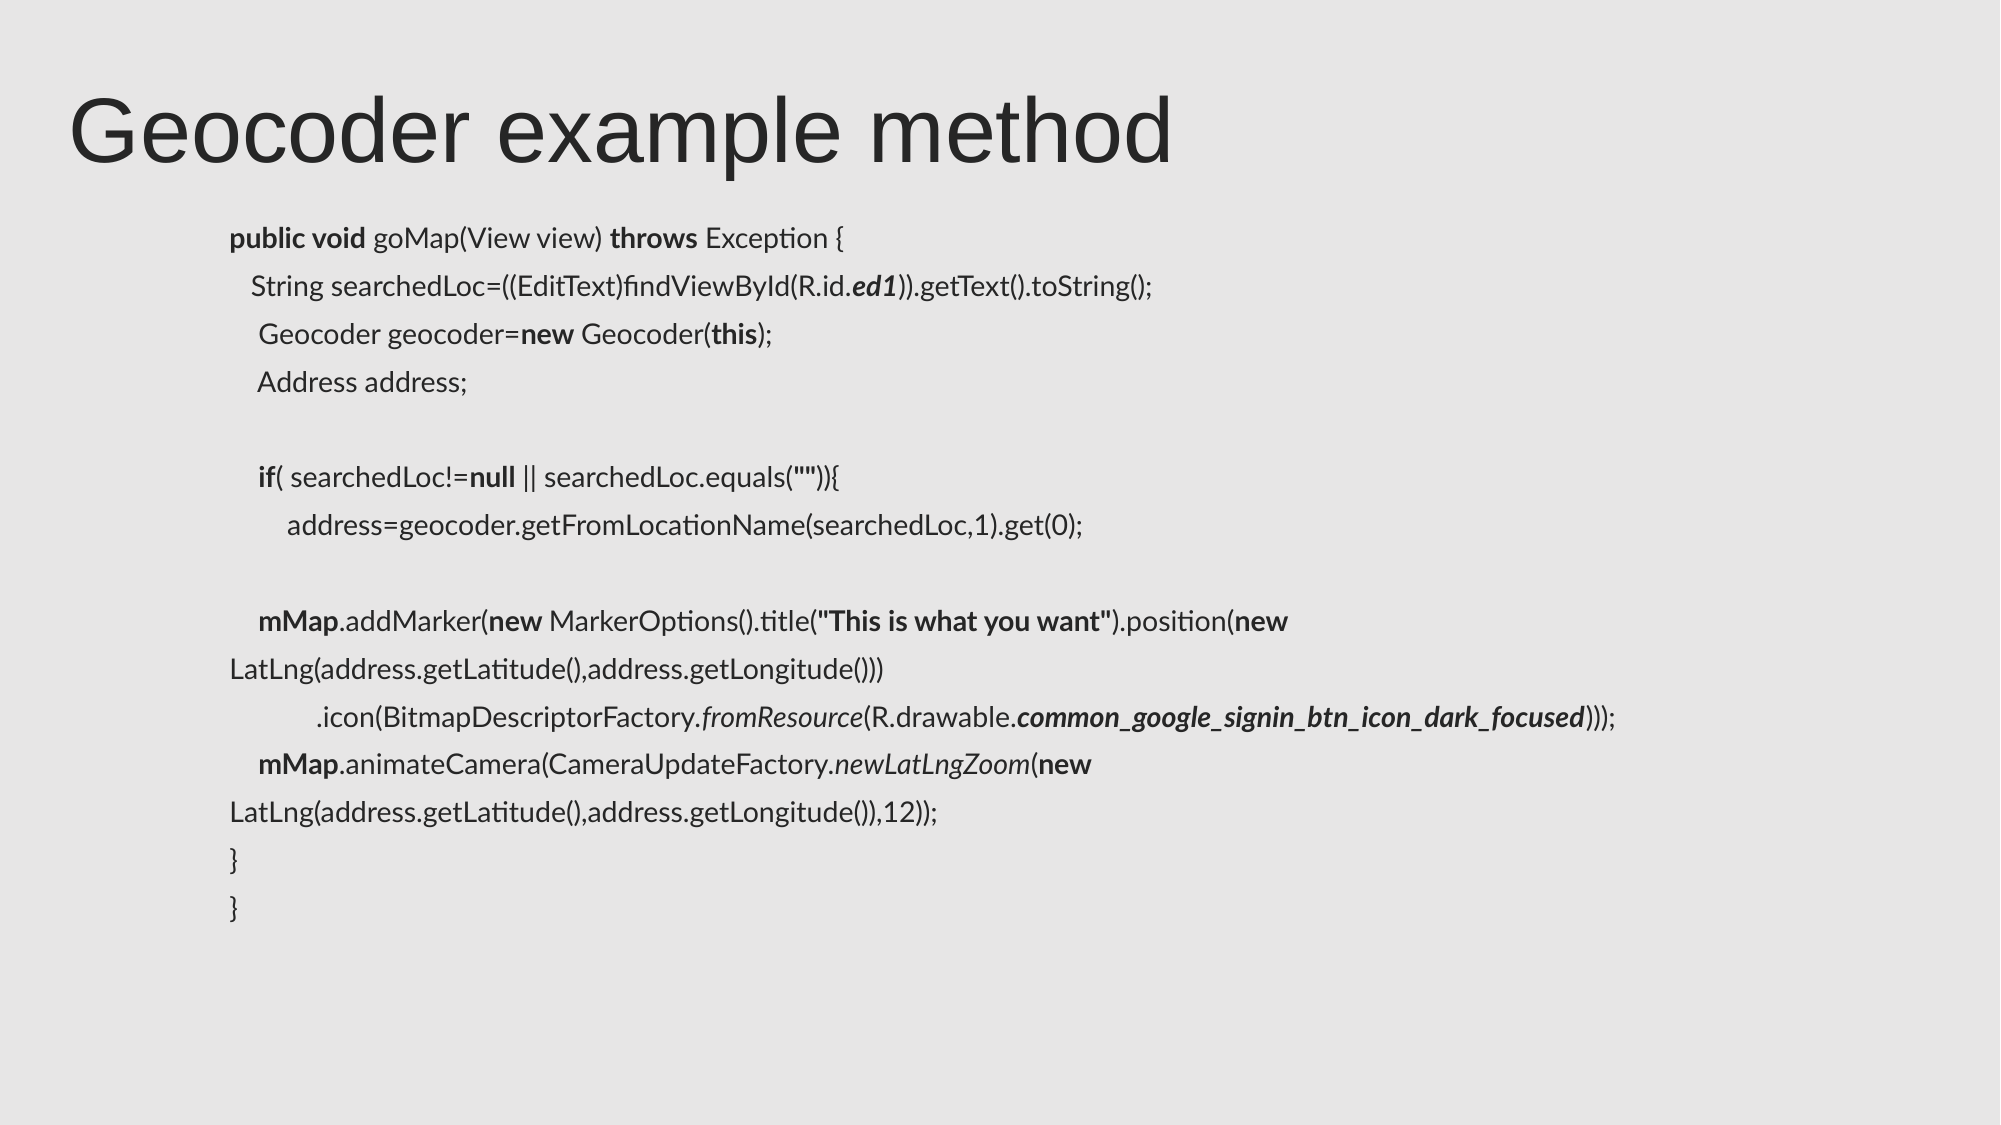

# Geocoder example method
public void goMap(View view) throws Exception {
   String searchedLoc=((EditText)findViewById(R.id.ed1)).getText().toString();
    Geocoder geocoder=new Geocoder(this);
    Address address;
    if( searchedLoc!=null || searchedLoc.equals("")){
        address=geocoder.getFromLocationName(searchedLoc,1).get(0);
    mMap.addMarker(new MarkerOptions().title("This is what you want").position(new LatLng(address.getLatitude(),address.getLongitude()))
            .icon(BitmapDescriptorFactory.fromResource(R.drawable.common_google_signin_btn_icon_dark_focused)));
    mMap.animateCamera(CameraUpdateFactory.newLatLngZoom(new LatLng(address.getLatitude(),address.getLongitude()),12));
}
}